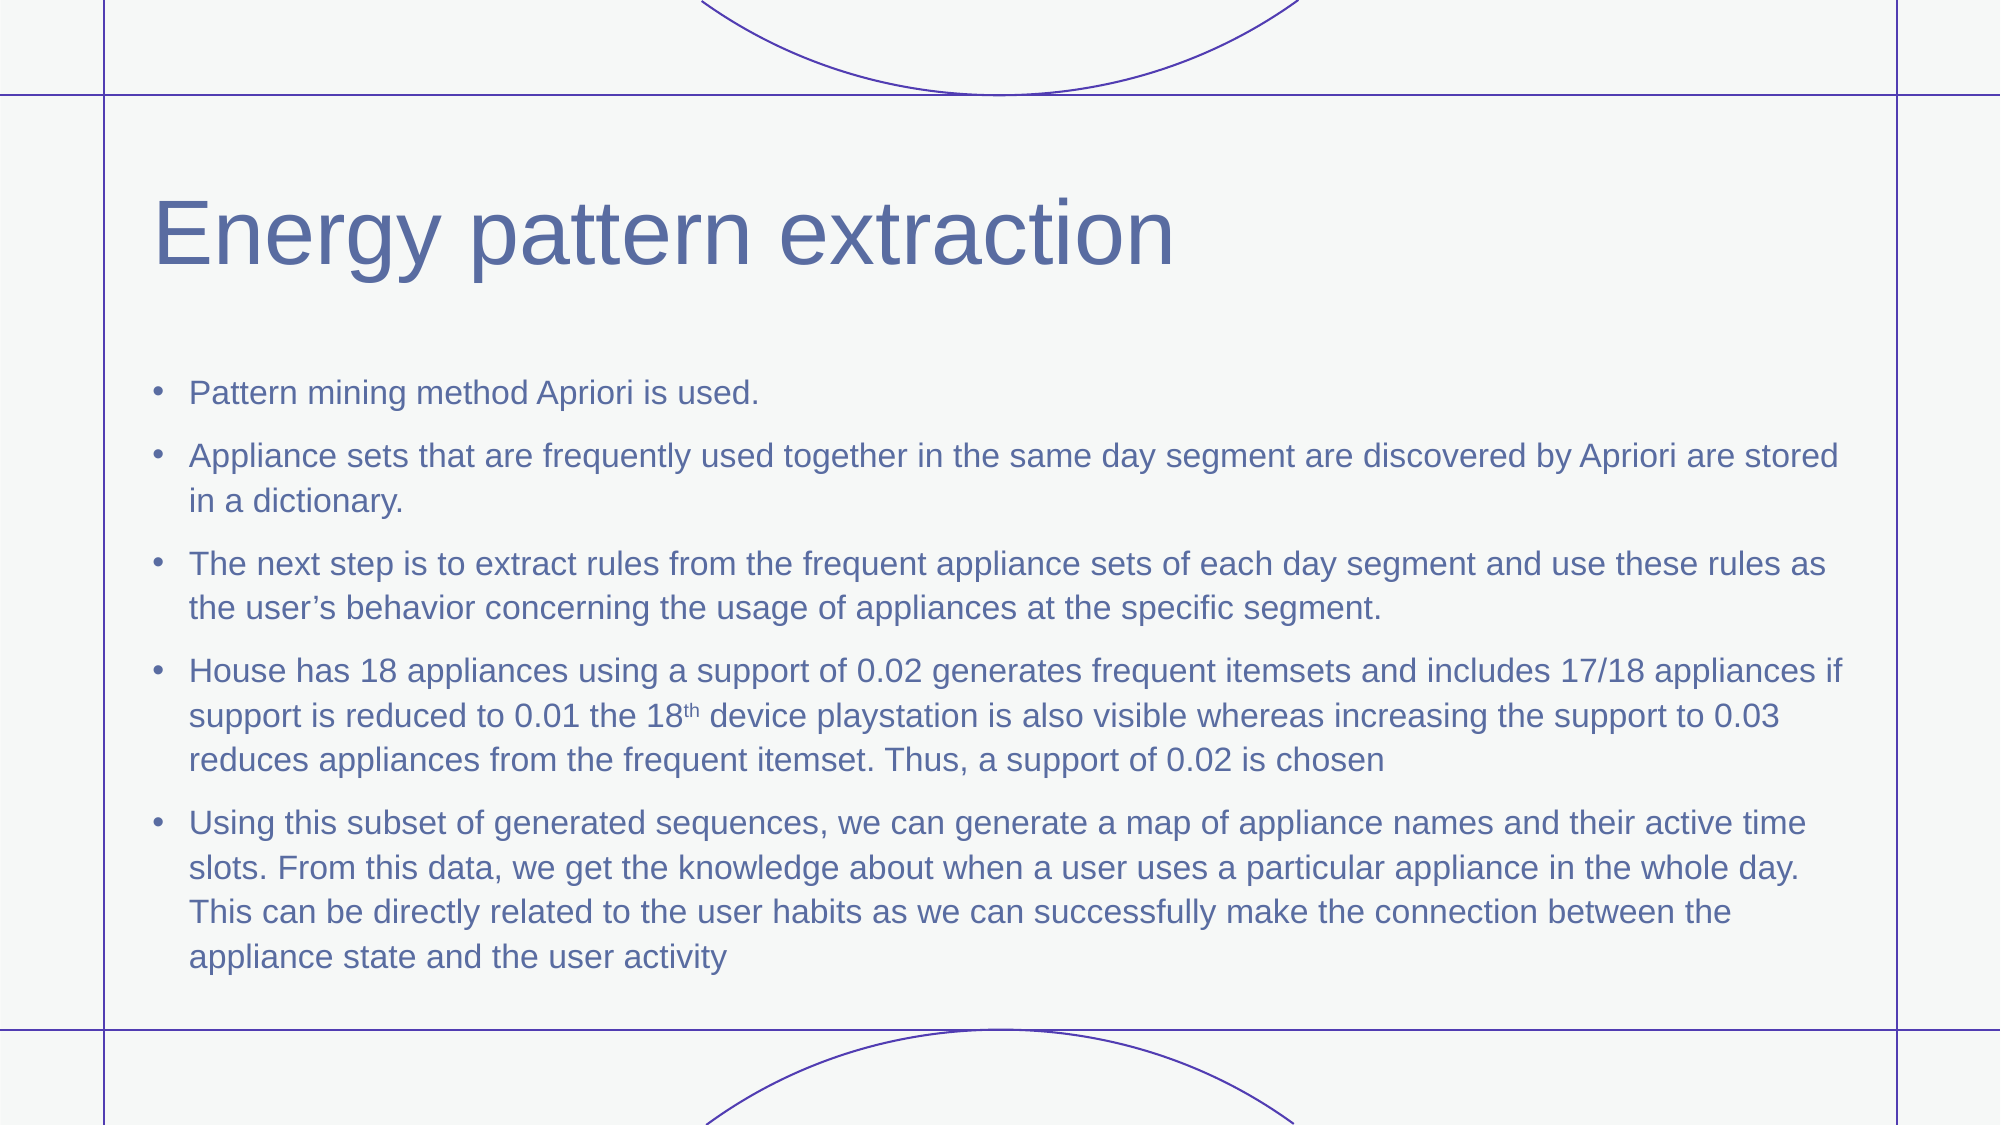

# Energy pattern extraction
Pattern mining method Apriori is used.
Appliance sets that are frequently used together in the same day segment are discovered by Apriori are stored in a dictionary.
The next step is to extract rules from the frequent appliance sets of each day segment and use these rules as the user’s behavior concerning the usage of appliances at the specific segment.
House has 18 appliances using a support of 0.02 generates frequent itemsets and includes 17/18 appliances if support is reduced to 0.01 the 18th device playstation is also visible whereas increasing the support to 0.03 reduces appliances from the frequent itemset. Thus, a support of 0.02 is chosen
Using this subset of generated sequences, we can generate a map of appliance names and their active time slots. From this data, we get the knowledge about when a user uses a particular appliance in the whole day. This can be directly related to the user habits as we can successfully make the connection between the appliance state and the user activity